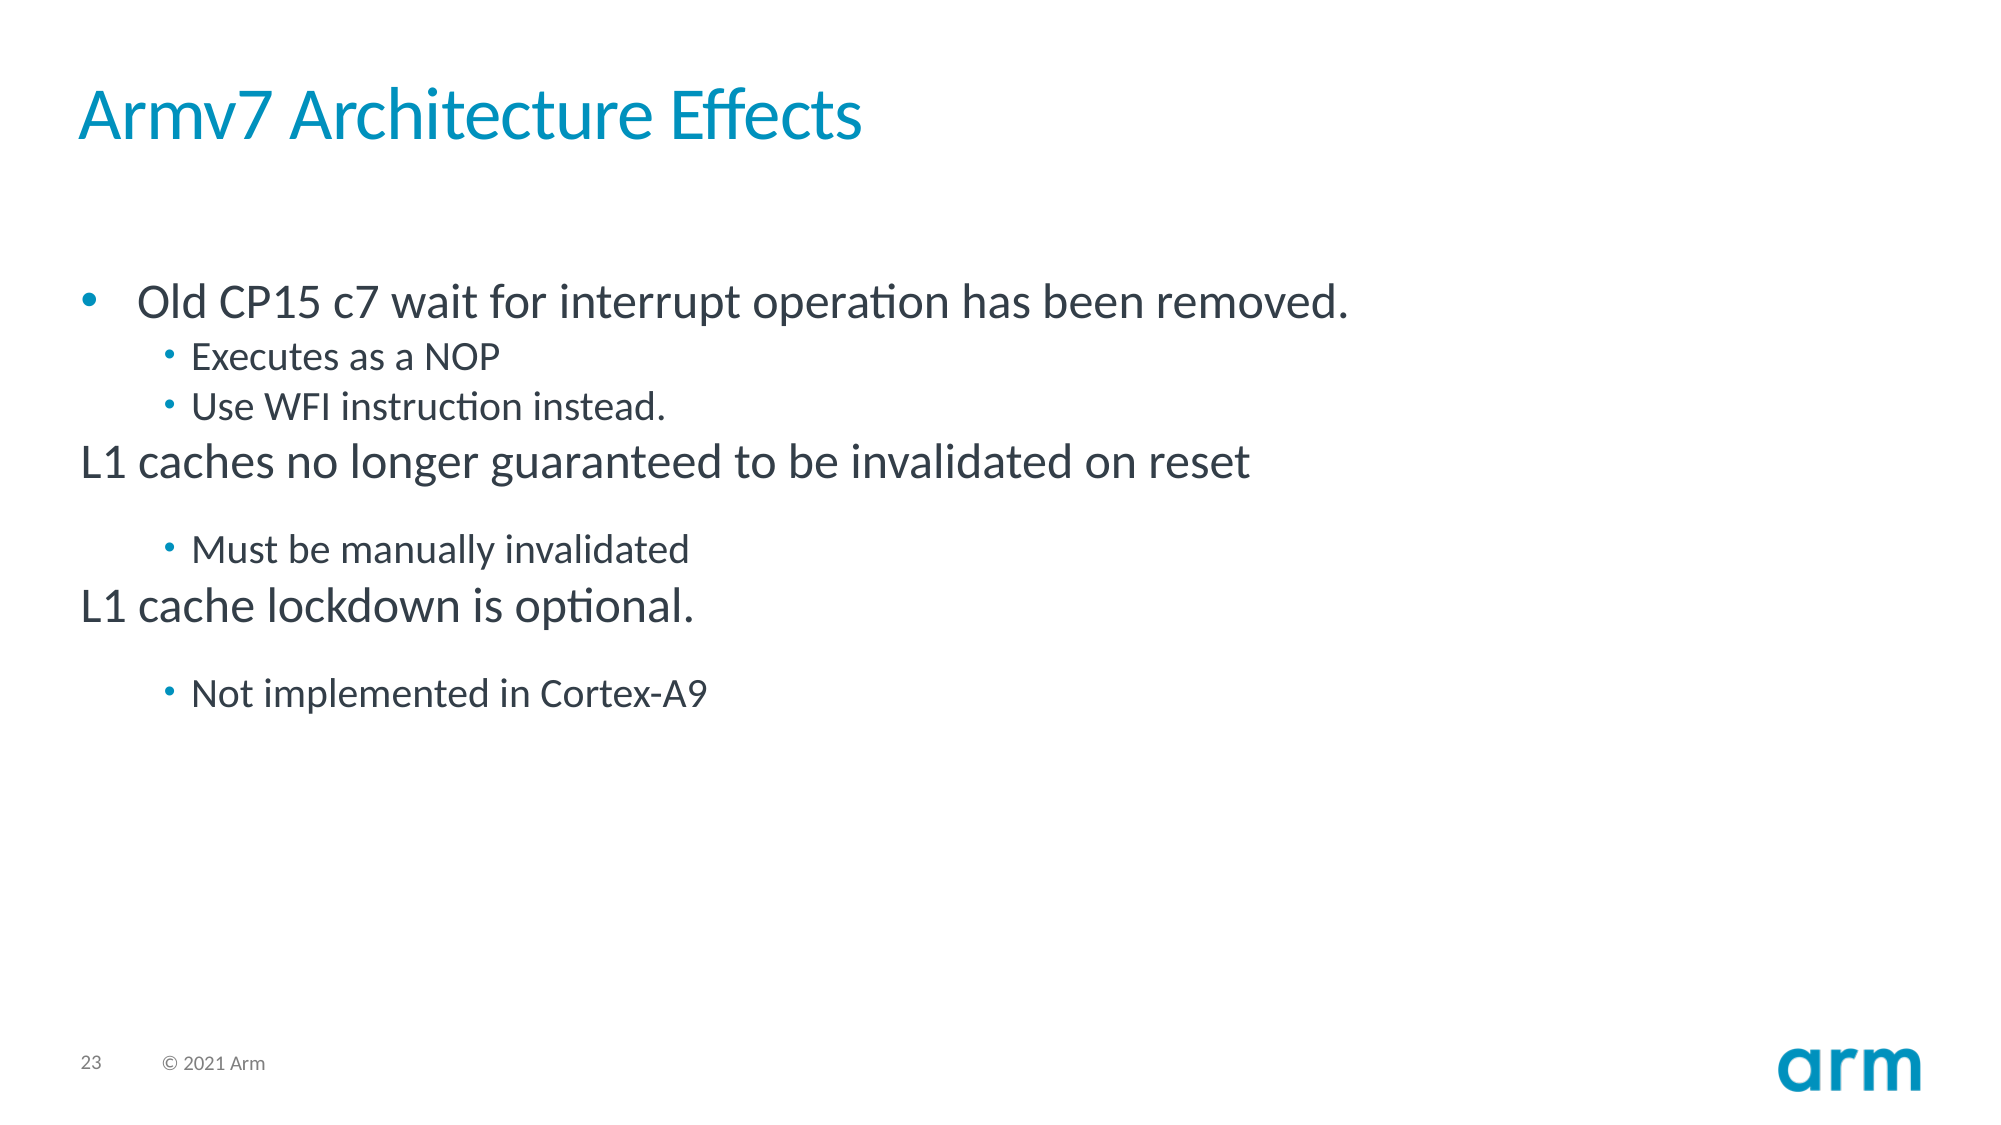

# Armv7 Architecture Effects
Old CP15 c7 wait for interrupt operation has been removed.
Executes as a NOP
Use WFI instruction instead.
L1 caches no longer guaranteed to be invalidated on reset
Must be manually invalidated
L1 cache lockdown is optional.
Not implemented in Cortex-A9